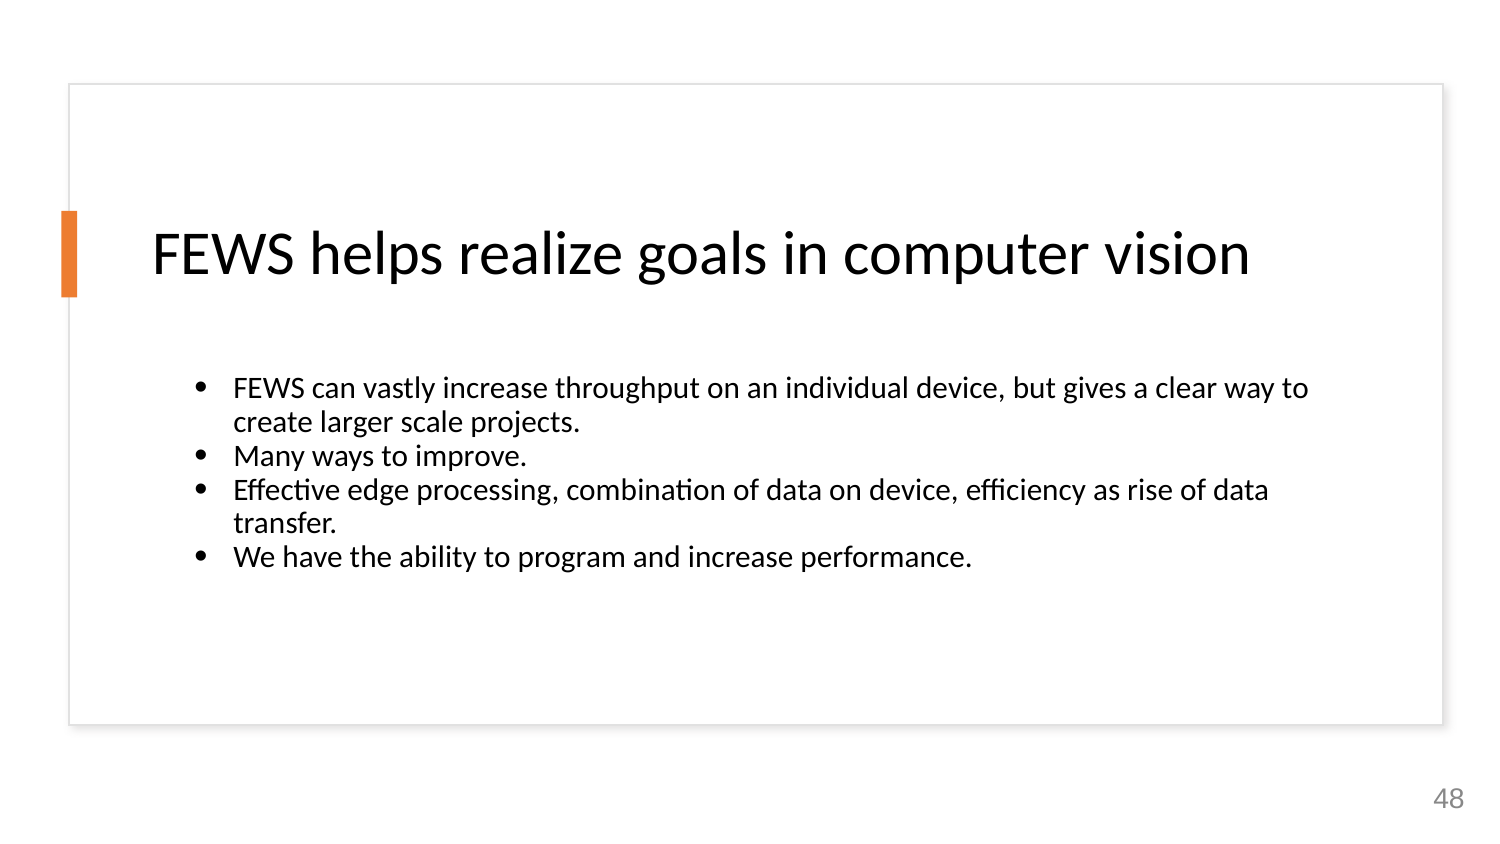

# FEWS helps realize goals in computer vision

FEWS can vastly increase throughput on an individual device, but gives a clear way to create larger scale projects.
Many ways to improve.
Effective edge processing, combination of data on device, efficiency as rise of data transfer.
We have the ability to program and increase performance.

48